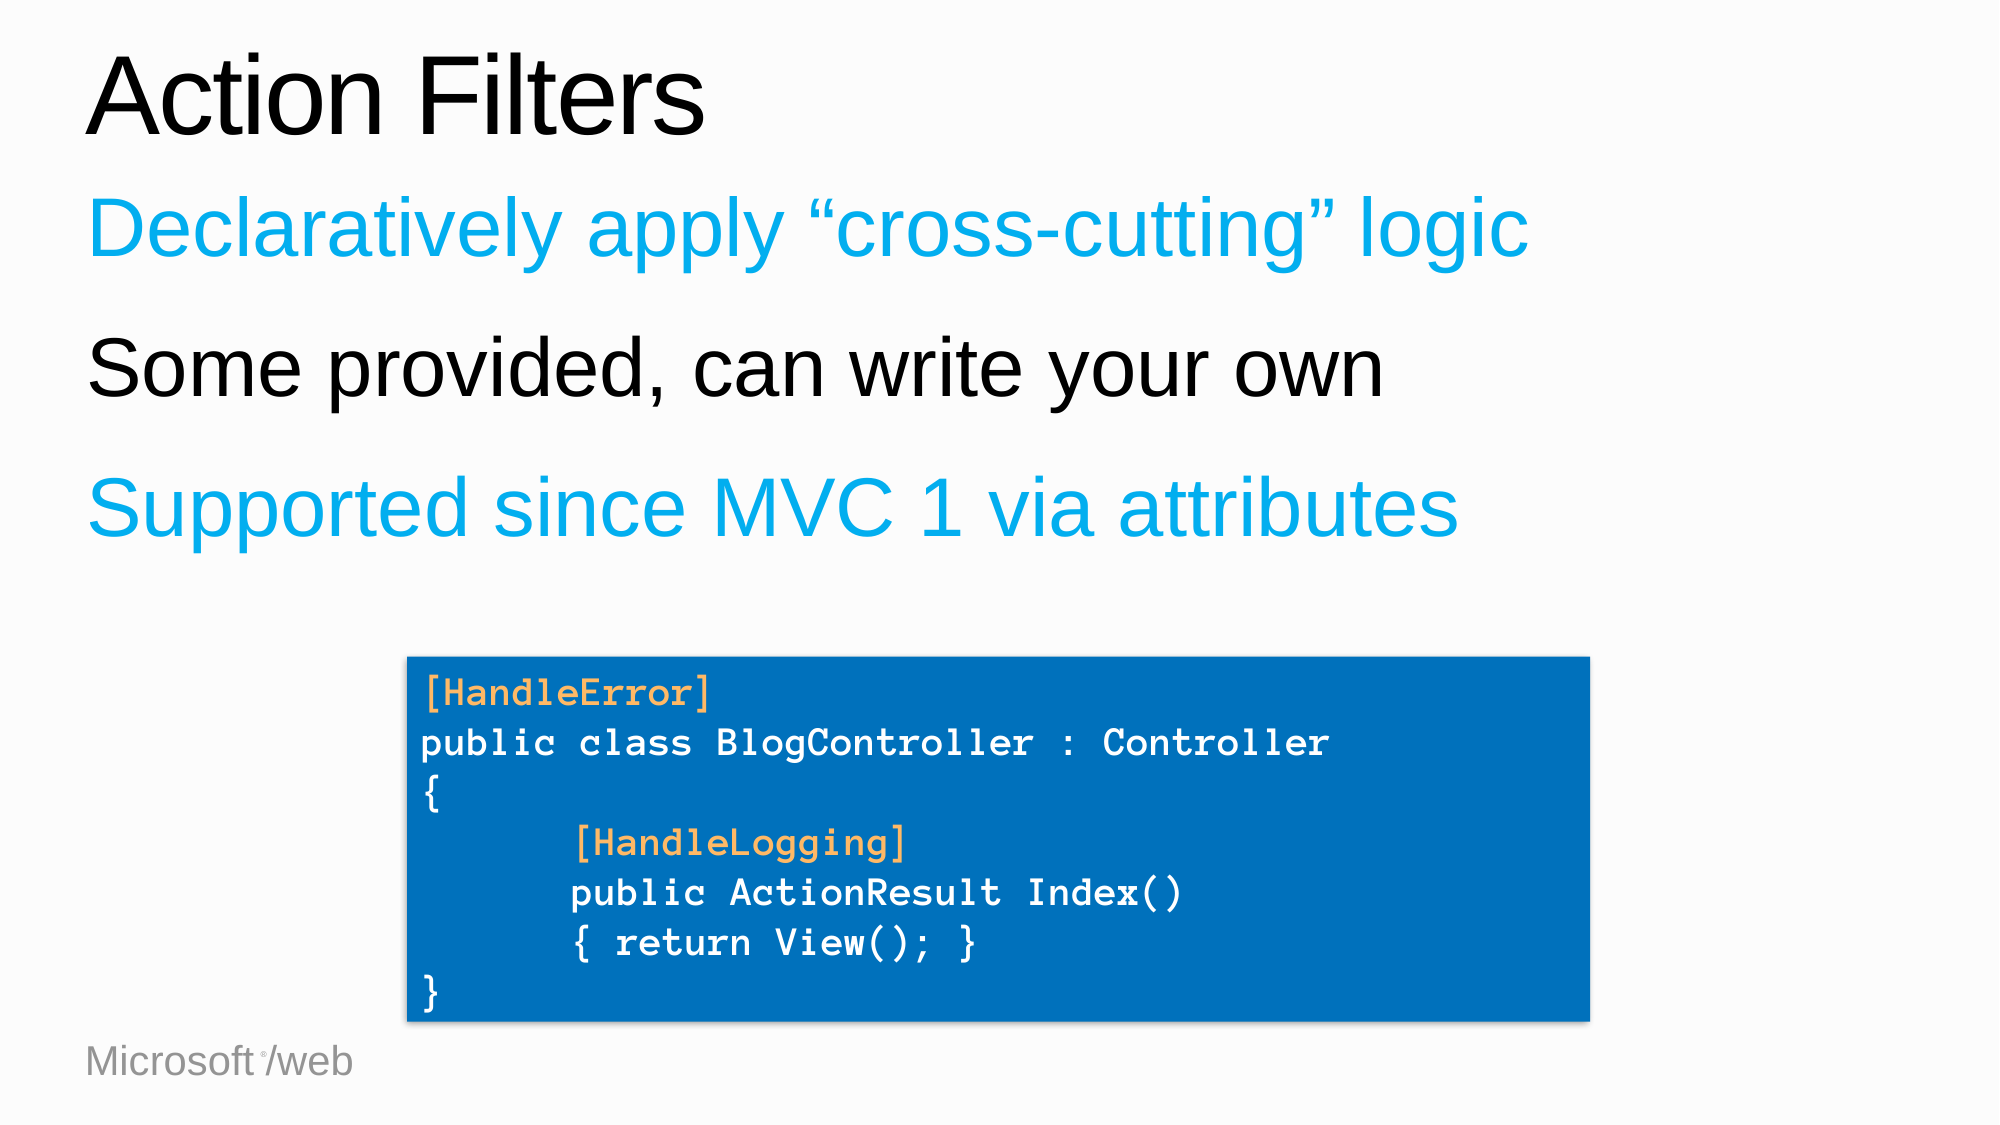

# Action Filters
Declaratively apply “cross-cutting” logic
Some provided, can write your own
Supported since MVC 1 via attributes
[HandleError]
public class BlogController : Controller
{
	[HandleLogging]
	public ActionResult Index()
	{ return View(); }
}